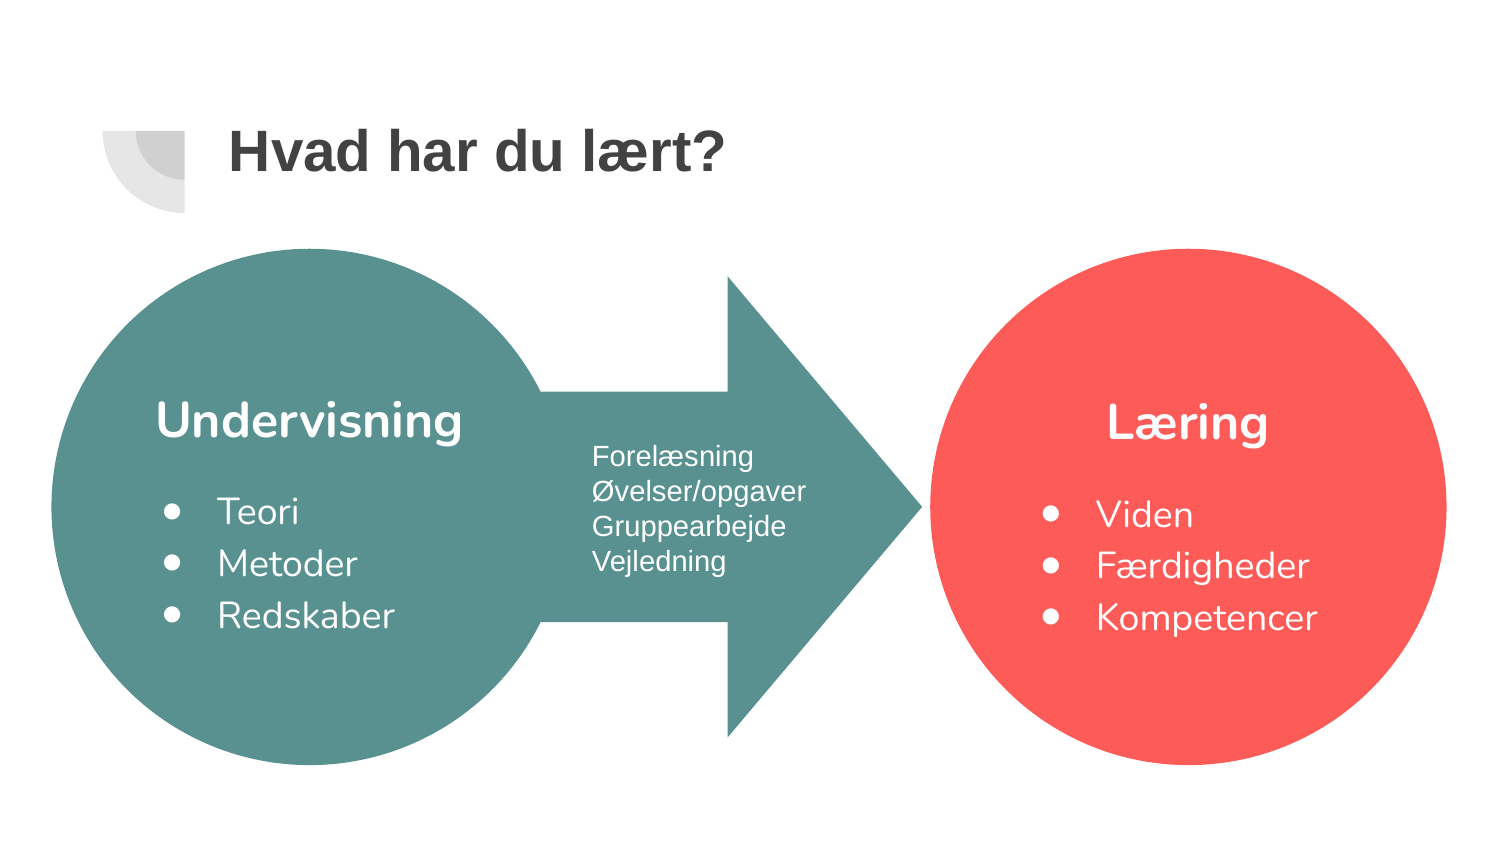

# Hvad har du lært?
Undervisning
Teori
Metoder
Redskaber

Læring
Viden
Færdigheder
Kompetencer

       Forelæsning
       Øvelser/opgaver
       Gruppearbejde
       Vejledning